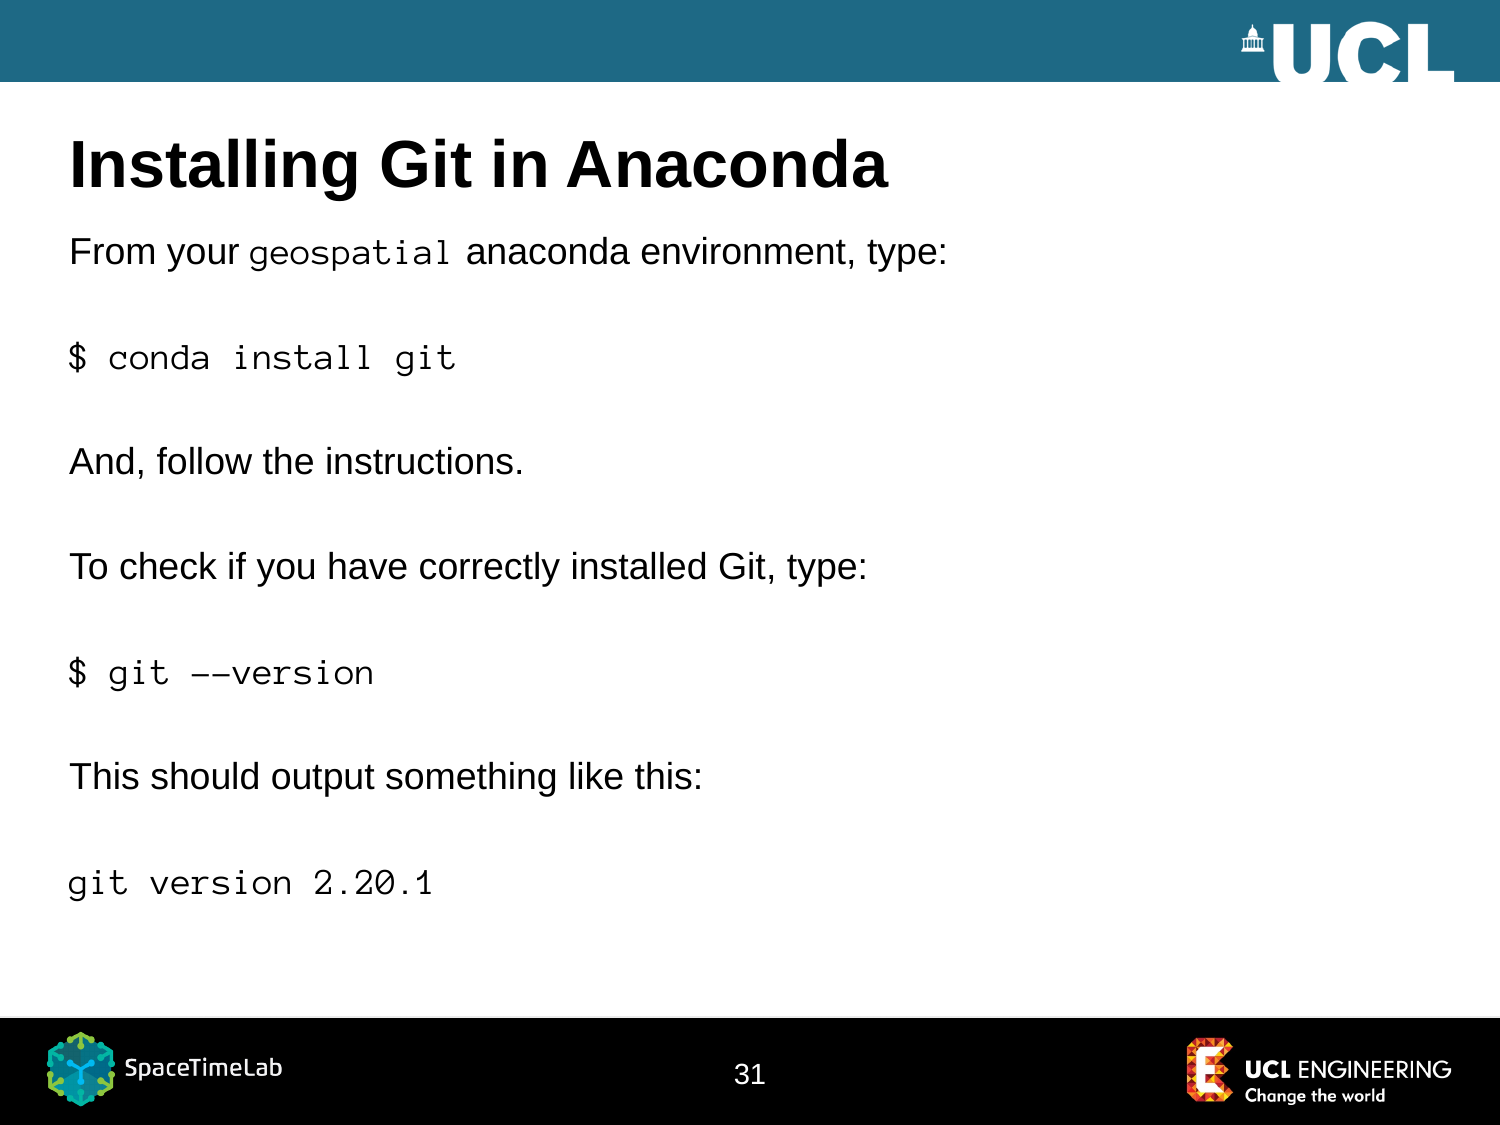

# Installing Git in Anaconda
From your geospatial anaconda environment, type:

$ conda install git

And, follow the instructions.

To check if you have correctly installed Git, type:

$ git --version

This should output something like this:

git version 2.20.1
32